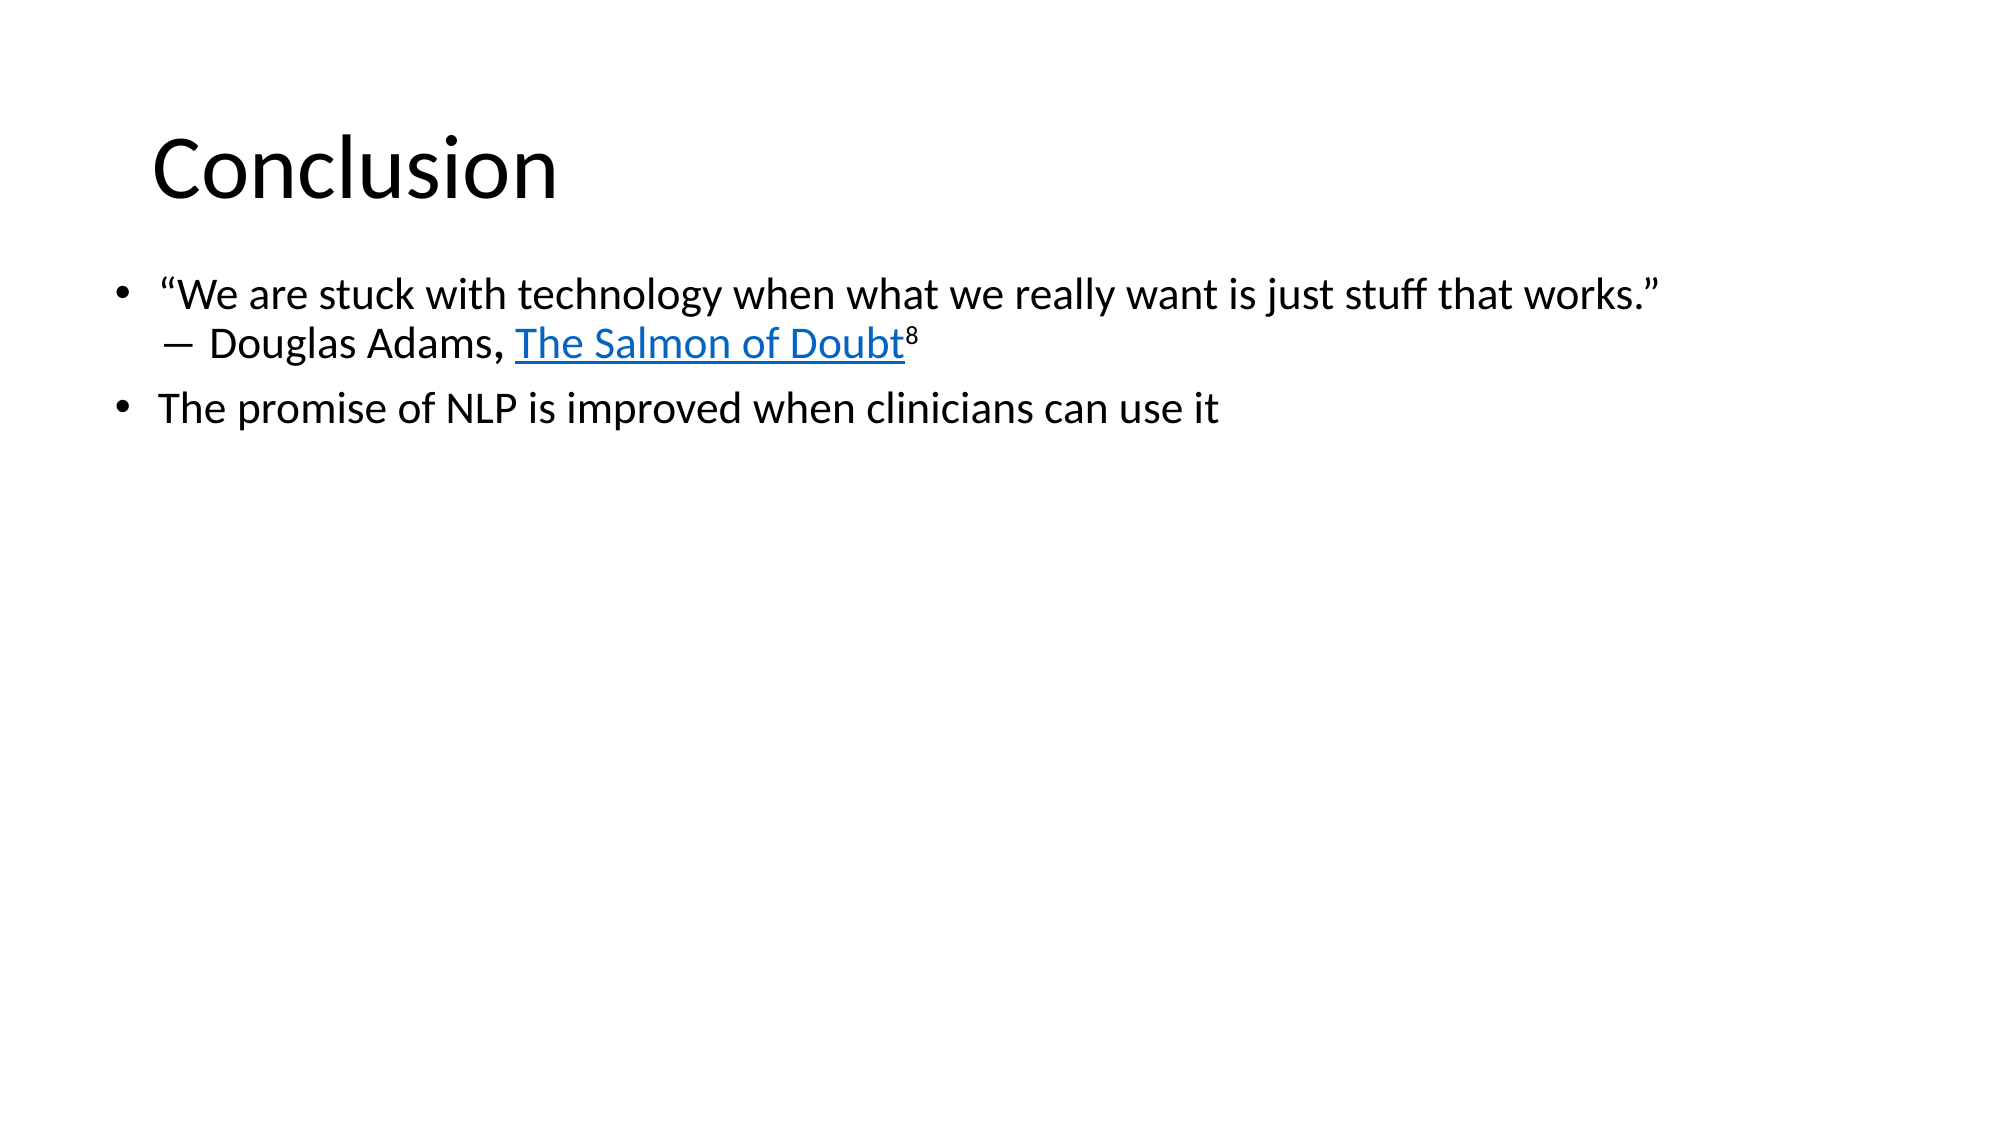

# Conclusion
“We are stuck with technology when what we really want is just stuff that works.” 
― Douglas Adams, The Salmon of Doubt8
The promise of NLP is improved when clinicians can use it